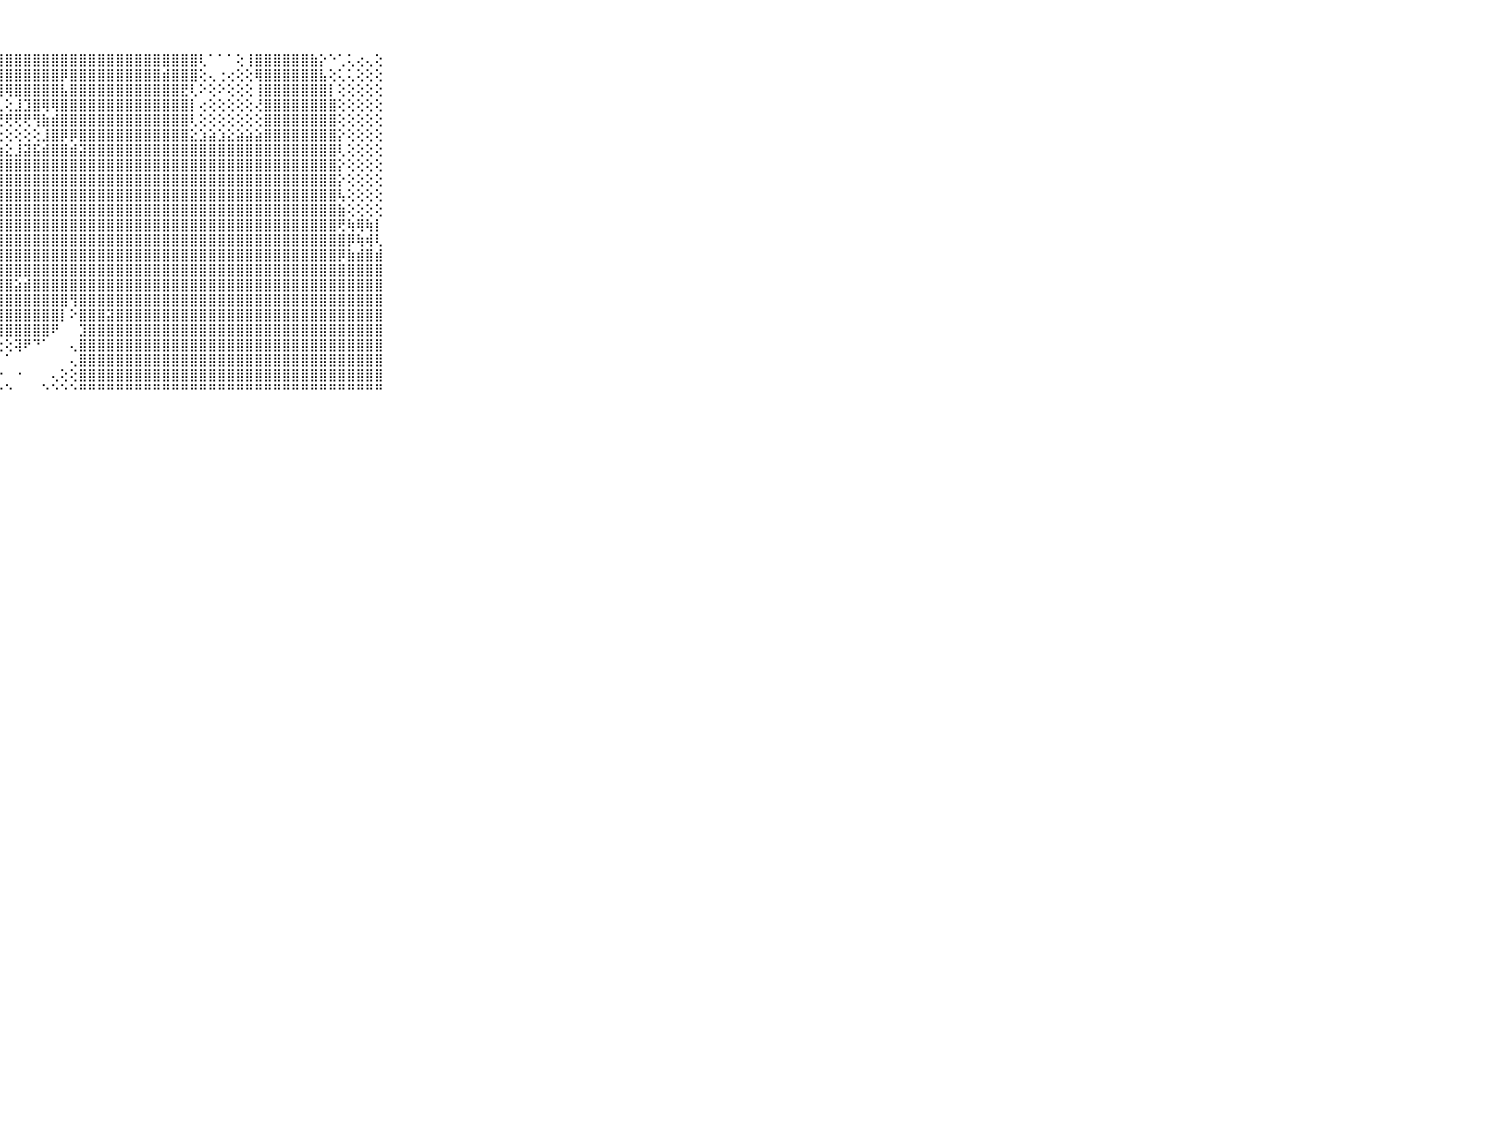

⠀⠀⠀⠀⠀⠀⠀⠀⠀⠀⠀⣿⣿⢟⢻⣿⡿⢿⣷⣿⣿⣿⣿⣿⣿⣿⣿⣿⣿⣿⣿⣿⣿⣿⣿⣿⣿⣿⣿⣿⣿⣿⣿⣿⣿⣿⣿⣿⣿⢇⠁⠁⠁⢕⢸⣿⣿⣿⣿⣿⣿⣷⡕⠑⢁⢅⢔⢄⢕⠀⠀⠀⠀⠀⠀⠀⠀⠀⠀⠀⠀
⠀⠀⠀⠀⠀⠀⠀⠀⠀⠀⠀⣿⣧⣵⣵⣿⣿⣷⣼⣿⣿⣿⣿⣿⣿⣿⣿⣿⣿⣿⣿⣿⣿⣿⡿⣿⣿⣿⣿⣿⣿⣿⣿⣿⣿⣾⣿⣿⣿⢕⢄⢐⢔⢕⢕⢿⣿⣿⣿⣿⣿⣿⣧⢕⢅⢅⢕⢕⢕⠀⠀⠀⠀⠀⠀⠀⠀⠀⠀⠀⠀
⠀⠀⠀⠀⠀⠀⠀⠀⠀⠀⠀⢕⣾⣕⡝⢸⣿⣿⣿⣿⣿⣿⣿⣿⣿⣿⡿⢿⢿⣿⣿⣿⣿⣿⣧⣿⣿⣿⣿⣿⣿⣿⣿⣿⣿⣿⣿⣟⢇⠕⢕⠕⢕⢕⢕⢸⣿⣿⣿⣿⣿⣿⣿⡇⢕⢕⢕⢕⢕⠀⠀⠀⠀⠀⠀⠀⠀⠀⠀⠀⠀
⠀⠀⠀⠀⠀⠀⠀⠀⠀⠀⠀⢿⢿⣿⣿⣿⣿⣿⣿⣿⣿⡿⠟⢏⢝⢕⢅⢀⢕⣸⣹⣿⢿⢿⣿⣿⣿⣿⣿⣿⣿⣿⣿⣿⣿⣿⣿⣿⡇⢔⢕⢕⢕⢕⢕⢜⣿⣿⣿⣿⣿⣿⣿⣿⢕⢕⢕⢕⢕⠀⠀⠀⠀⠀⠀⠀⠀⠀⠀⠀⠀
⠀⠀⠀⠀⠀⠀⠀⠀⠀⠀⠀⣿⣼⣿⣿⣿⣷⣾⣷⣟⢟⢇⢀⢄⢕⢗⢟⢟⢟⢟⢟⢻⣷⣾⣿⣿⣿⣿⣿⣿⣿⣿⣿⣿⣿⣿⣿⣿⢇⢕⢕⢕⢕⢕⢕⢕⣿⣿⣿⣿⣿⣿⣿⣿⢕⢕⢕⢕⢕⠀⠀⠀⠀⠀⠀⠀⠀⠀⠀⠀⠀
⠀⠀⠀⠀⠀⠀⠀⠀⠀⠀⠀⢝⢝⣿⣿⣿⣿⣿⣿⣿⢕⣕⣵⣕⢵⡕⢕⢕⢕⢕⢕⢕⣸⣿⡿⡿⣿⣿⣿⣿⣿⣿⣿⣿⣿⣿⣿⣿⣕⣱⣵⣱⣕⣵⣵⣵⣿⣿⣿⣿⣿⣿⣿⣿⡕⢕⢕⢕⢕⠀⠀⠀⠀⠀⠀⠀⠀⠀⠀⠀⠀
⠀⠀⠀⠀⠀⠀⠀⠀⠀⠀⠀⢿⣿⣿⣿⣿⣿⣿⣿⣿⢗⣯⣣⣱⣵⣵⣵⣵⣕⣸⣽⣯⣾⣿⣿⣾⣽⣿⣿⣿⣿⣿⣿⣿⣿⣿⣿⣿⣿⣿⣿⣿⣿⣿⣿⣿⣿⣿⣿⣿⣿⣿⣿⣿⢇⢕⢕⢕⢕⠀⠀⠀⠀⠀⠀⠀⠀⠀⠀⠀⠀
⠀⠀⠀⠀⠀⠀⠀⠀⠀⠀⠀⣷⣿⣿⣿⣿⣿⣿⣿⡏⢕⣺⣿⣿⣿⣿⣿⣿⣿⣿⣿⣿⣿⣿⣿⣿⣿⣿⣿⣿⣿⣿⣿⣿⣿⣿⣿⣿⣿⣿⣿⣿⣿⣿⣿⣿⣿⣿⣿⣿⣿⣿⣿⣿⡕⢕⢕⢕⢕⠀⠀⠀⠀⠀⠀⠀⠀⠀⠀⠀⠀
⠀⠀⠀⠀⠀⠀⠀⠀⠀⠀⠀⢝⢿⣿⣿⣿⣿⣿⣿⡇⢕⣿⣿⣿⣿⣿⣿⣿⣿⣿⣿⣿⣿⣿⣿⣿⣿⣿⣿⣿⣿⣿⣿⣿⣿⣿⣿⣿⣿⣿⣿⣿⣿⣿⣿⣿⣿⣿⣿⣿⣿⣿⣿⣿⡕⢕⢕⢕⢕⠀⠀⠀⠀⠀⠀⠀⠀⠀⠀⠀⠀
⠀⠀⠀⠀⠀⠀⠀⠀⠀⠀⠀⣷⣿⣿⣿⣿⣿⣿⣿⡇⢸⣿⣿⣿⣿⣿⣿⣿⣿⣿⣿⣿⣿⣿⣿⣿⣿⣿⣿⣿⣿⣿⣿⣿⣿⣿⣿⣿⣿⣿⣿⣿⣿⣿⣿⣿⣿⣿⣿⣿⣿⣿⣿⣿⢧⢕⢕⢕⢕⠀⠀⠀⠀⠀⠀⠀⠀⠀⠀⠀⠀
⠀⠀⠀⠀⠀⠀⠀⠀⠀⠀⠀⣿⣿⣿⣿⣿⣿⣿⣿⣇⢸⣿⣿⣿⣿⣿⣿⣿⣿⣿⣿⣿⣿⣿⣿⣿⣿⣿⣿⣿⣿⣿⣿⣿⣿⣿⣿⣿⣿⣿⣿⣿⣿⣿⣿⣿⣿⣿⣿⣿⣿⣿⣿⣿⣷⢕⢕⢕⢕⠀⠀⠀⠀⠀⠀⠀⠀⠀⠀⠀⠀
⠀⠀⠀⠀⠀⠀⠀⠀⠀⠀⠀⢿⣿⣿⣿⣿⣿⣿⣿⣿⣾⣿⣿⣿⣿⣿⣿⣿⣿⣿⣿⣿⣿⣿⣿⣿⣿⣿⣿⣿⣿⣿⣿⣿⣿⣿⣿⣿⣿⣿⣿⣿⣿⣿⣿⣿⣿⣿⣿⣿⣿⣿⣿⣿⢟⢷⢿⢷⡇⠀⠀⠀⠀⠀⠀⠀⠀⠀⠀⠀⠀
⠀⠀⠀⠀⠀⠀⠀⠀⠀⠀⠀⣷⣿⣿⣿⣿⣿⣿⣿⣿⣿⣿⣿⣿⣿⣿⣿⣿⣿⣿⣿⣿⣿⣿⣿⣿⣿⣿⣿⣿⣿⣿⣿⣿⣿⣿⣿⣿⣿⣿⣿⣿⣿⣿⣿⣿⣿⣿⣿⣿⣿⣿⣿⣿⣿⡿⢷⢾⢇⠀⠀⠀⠀⠀⠀⠀⠀⠀⠀⠀⠀
⠀⠀⠀⠀⠀⠀⠀⠀⠀⠀⠀⣿⣿⣿⣿⣿⣿⣿⣿⣿⣿⣿⣿⣿⣿⣿⣿⣿⣿⣿⣿⣿⣿⣿⣿⣿⣿⣿⣿⣿⣿⣿⣿⣿⣿⣿⣿⣿⣿⣿⣿⣿⣿⣿⣿⣿⣿⣿⣿⣿⣿⣿⣿⣿⡿⣷⣾⣿⣾⠀⠀⠀⠀⠀⠀⠀⠀⠀⠀⠀⠀
⠀⠀⠀⠀⠀⠀⠀⠀⠀⠀⠀⣿⣿⣿⣿⣿⣿⣿⣿⣿⣿⣿⣿⣿⣿⣿⣿⣿⣿⣿⣿⣿⣿⣿⣿⣿⣿⣿⣿⣿⣿⣿⣿⣿⣿⣿⣿⣿⣿⣿⣿⣿⣿⣿⣿⣿⣿⣿⣿⣿⣿⣿⣿⣿⣿⣿⣿⣿⣿⠀⠀⠀⠀⠀⠀⠀⠀⠀⠀⠀⠀
⠀⠀⠀⠀⠀⠀⠀⠀⠀⠀⠀⣿⣿⣿⣿⣿⣿⣿⣿⣿⣿⣿⣿⣿⣿⣿⣿⣿⣿⣵⣾⣿⣿⣿⣿⣿⣿⣿⣿⣿⣿⣿⣿⣿⣿⣿⣿⣿⣿⣿⣿⣿⣿⣿⣿⣿⣿⣿⣿⣿⣿⣿⣿⣿⣿⣿⣿⣿⣿⠀⠀⠀⠀⠀⠀⠀⠀⠀⠀⠀⠀
⠀⠀⠀⠀⠀⠀⠀⠀⠀⠀⠀⣿⣿⣿⣿⣿⣿⣿⣿⣿⣿⣿⣿⣿⣿⣿⣿⣿⣿⣿⣿⣿⣿⣿⣿⢻⣿⣿⣿⣿⣿⣿⣿⣿⣿⣿⣿⣿⣿⣿⣿⣿⣿⣿⣿⣿⣿⣿⣿⣿⣿⣿⣿⣿⣿⣿⣿⣿⣿⠀⠀⠀⠀⠀⠀⠀⠀⠀⠀⠀⠀
⠀⠀⠀⠀⠀⠀⠀⠀⠀⠀⠀⣿⣿⣿⣿⣿⣿⣿⣿⣿⣿⢏⢿⣿⣿⣿⣿⣿⣿⣿⣿⣿⣿⣿⡇⠕⣿⣿⣿⣽⣿⣿⣿⣿⣿⣿⣿⣿⣿⣿⣿⣿⣿⣿⣿⣿⣿⣿⣿⣿⣿⣿⣿⣿⣿⣿⣿⣿⣿⠀⠀⠀⠀⠀⠀⠀⠀⠀⠀⠀⠀
⠀⠀⠀⠀⠀⠀⠀⠀⠀⠀⠀⣿⣿⣿⣿⣿⣿⣿⣿⣿⣿⢕⢜⢿⣿⣿⣿⣿⣿⣿⣿⣿⣿⠟⠀⠀⣹⣿⣿⣿⣿⣿⣿⣿⣿⣿⣿⣿⣿⣿⣿⣿⣿⣿⣿⣿⣿⣿⣿⣿⣿⣿⣿⣿⣿⣿⣿⣿⣿⠀⠀⠀⠀⠀⠀⠀⠀⠀⠀⠀⠀
⠀⠀⠀⠀⠀⠀⠀⠀⠀⠀⠀⣿⣿⣿⣿⣿⣿⣿⣿⣿⣿⢕⢕⢜⢟⢟⠕⢕⢕⢽⠟⠙⠁⠀⠀⢄⣿⣿⣿⣿⣿⣿⣿⣿⣿⣿⣿⣿⣿⣿⣿⣿⣿⣿⣿⣿⣿⣿⣿⣿⣿⣿⣿⣿⣿⣿⣿⣿⣿⠀⠀⠀⠀⠀⠀⠀⠀⠀⠀⠀⠀
⠀⠀⠀⠀⠀⠀⠀⠀⠀⠀⠀⣿⣿⣿⣿⣿⣿⣿⣿⣿⡿⢔⢕⢕⠕⠁⠀⠀⠁⠀⠀⠀⠀⠀⠀⢄⣿⣿⣿⣿⣿⣿⣿⣿⣿⣿⣿⣿⣿⣿⣿⣿⣿⣿⣿⣿⣿⣿⣿⣿⣿⣿⣿⣿⣿⣿⣿⣿⣿⠀⠀⠀⠀⠀⠀⠀⠀⠀⠀⠀⠀
⠀⠀⠀⠀⠀⠀⠀⠀⠀⠀⠀⣿⣿⣿⣿⣿⣿⣿⣿⣿⣿⡕⢕⢕⢕⢐⠔⠔⠀⠐⠀⠀⠀⢄⢕⢕⣿⣿⣿⣿⣿⣿⣿⣿⣿⣿⣿⣿⣿⣿⣿⣿⣿⣿⣿⣿⣿⣿⣿⣿⣿⣿⣿⣿⣿⣿⣿⣿⣿⠀⠀⠀⠀⠀⠀⠀⠀⠀⠀⠀⠀
⠀⠀⠀⠀⠀⠀⠀⠀⠀⠀⠀⠛⠛⠛⠛⠛⠛⠛⠛⠛⠛⠃⠑⠑⠑⠑⠑⠐⠑⠀⠀⠀⠑⠑⠑⠑⠛⠛⠛⠛⠛⠛⠛⠛⠛⠛⠛⠛⠛⠛⠛⠛⠛⠛⠛⠛⠛⠛⠛⠛⠛⠛⠛⠛⠛⠛⠛⠛⠛⠀⠀⠀⠀⠀⠀⠀⠀⠀⠀⠀⠀